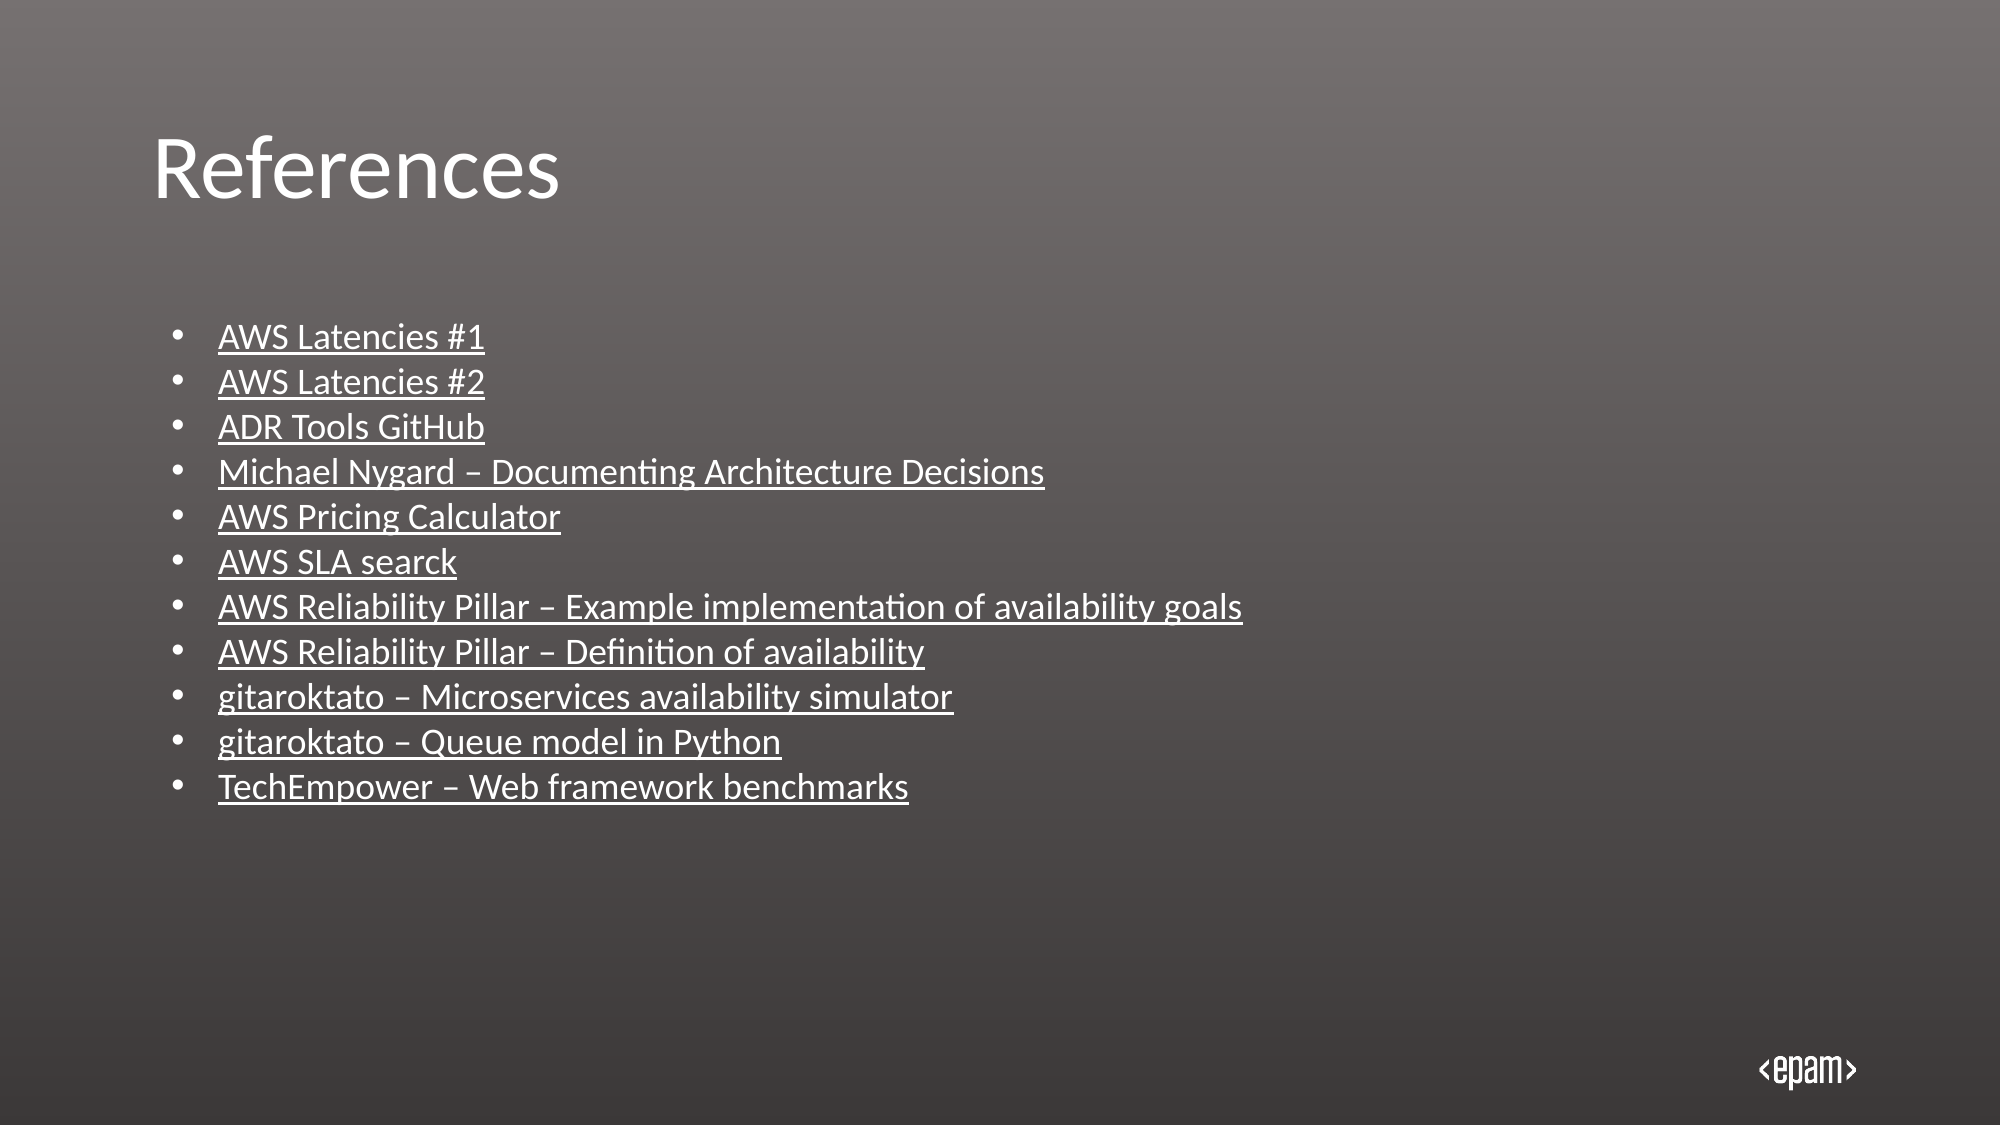

# References
AWS Latencies #1
AWS Latencies #2
ADR Tools GitHub
Michael Nygard – Documenting Architecture Decisions
AWS Pricing Calculator
AWS SLA searck
AWS Reliability Pillar – Example implementation of availability goals
AWS Reliability Pillar – Definition of availability
gitaroktato – Microservices availability simulator
gitaroktato – Queue model in Python
TechEmpower – Web framework benchmarks